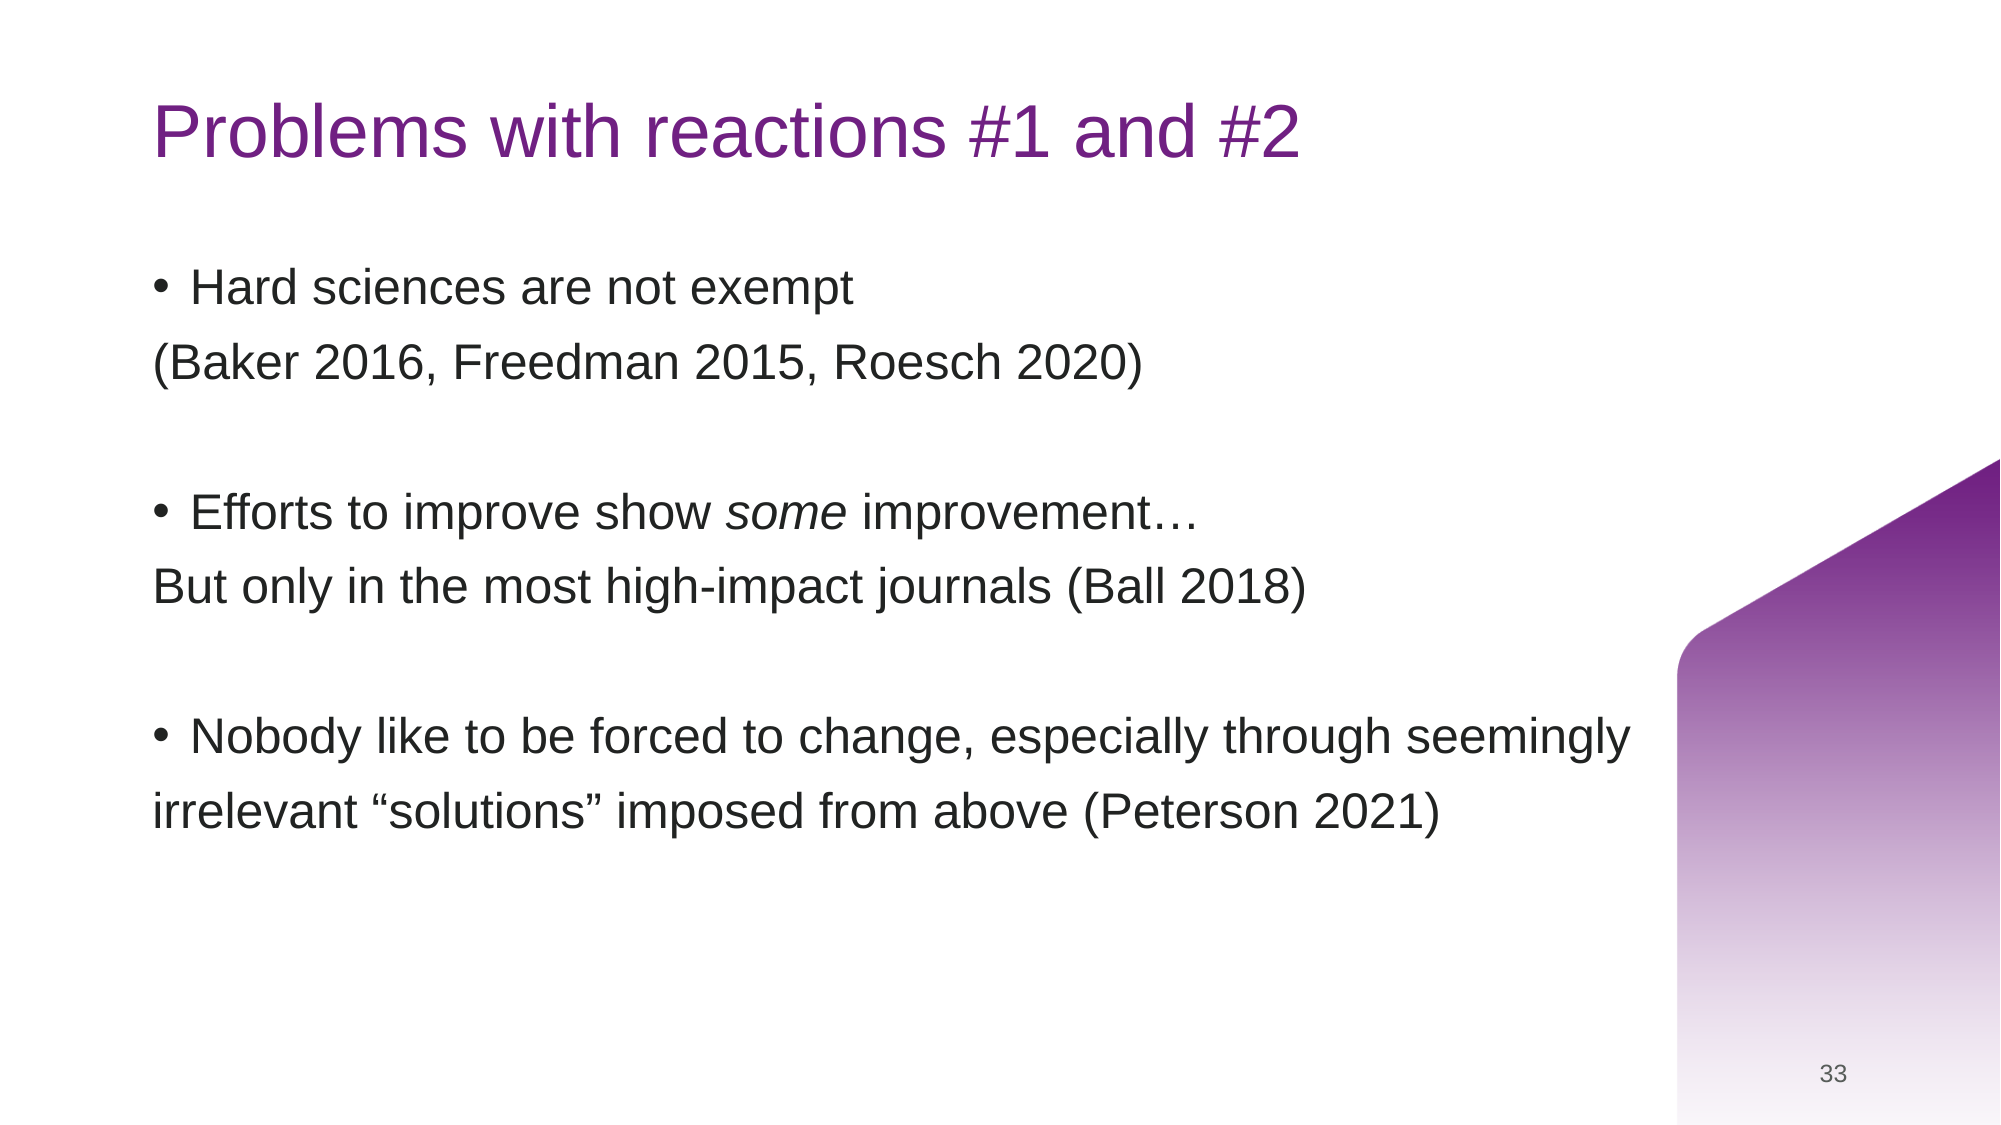

# Problems with reactions #1 and #2
Hard sciences are not exempt
(Baker 2016, Freedman 2015, Roesch 2020)

Efforts to improve show some improvement…
But only in the most high-impact journals (Ball 2018)

Nobody like to be forced to change, especially through seemingly
irrelevant “solutions” imposed from above (Peterson 2021)

33